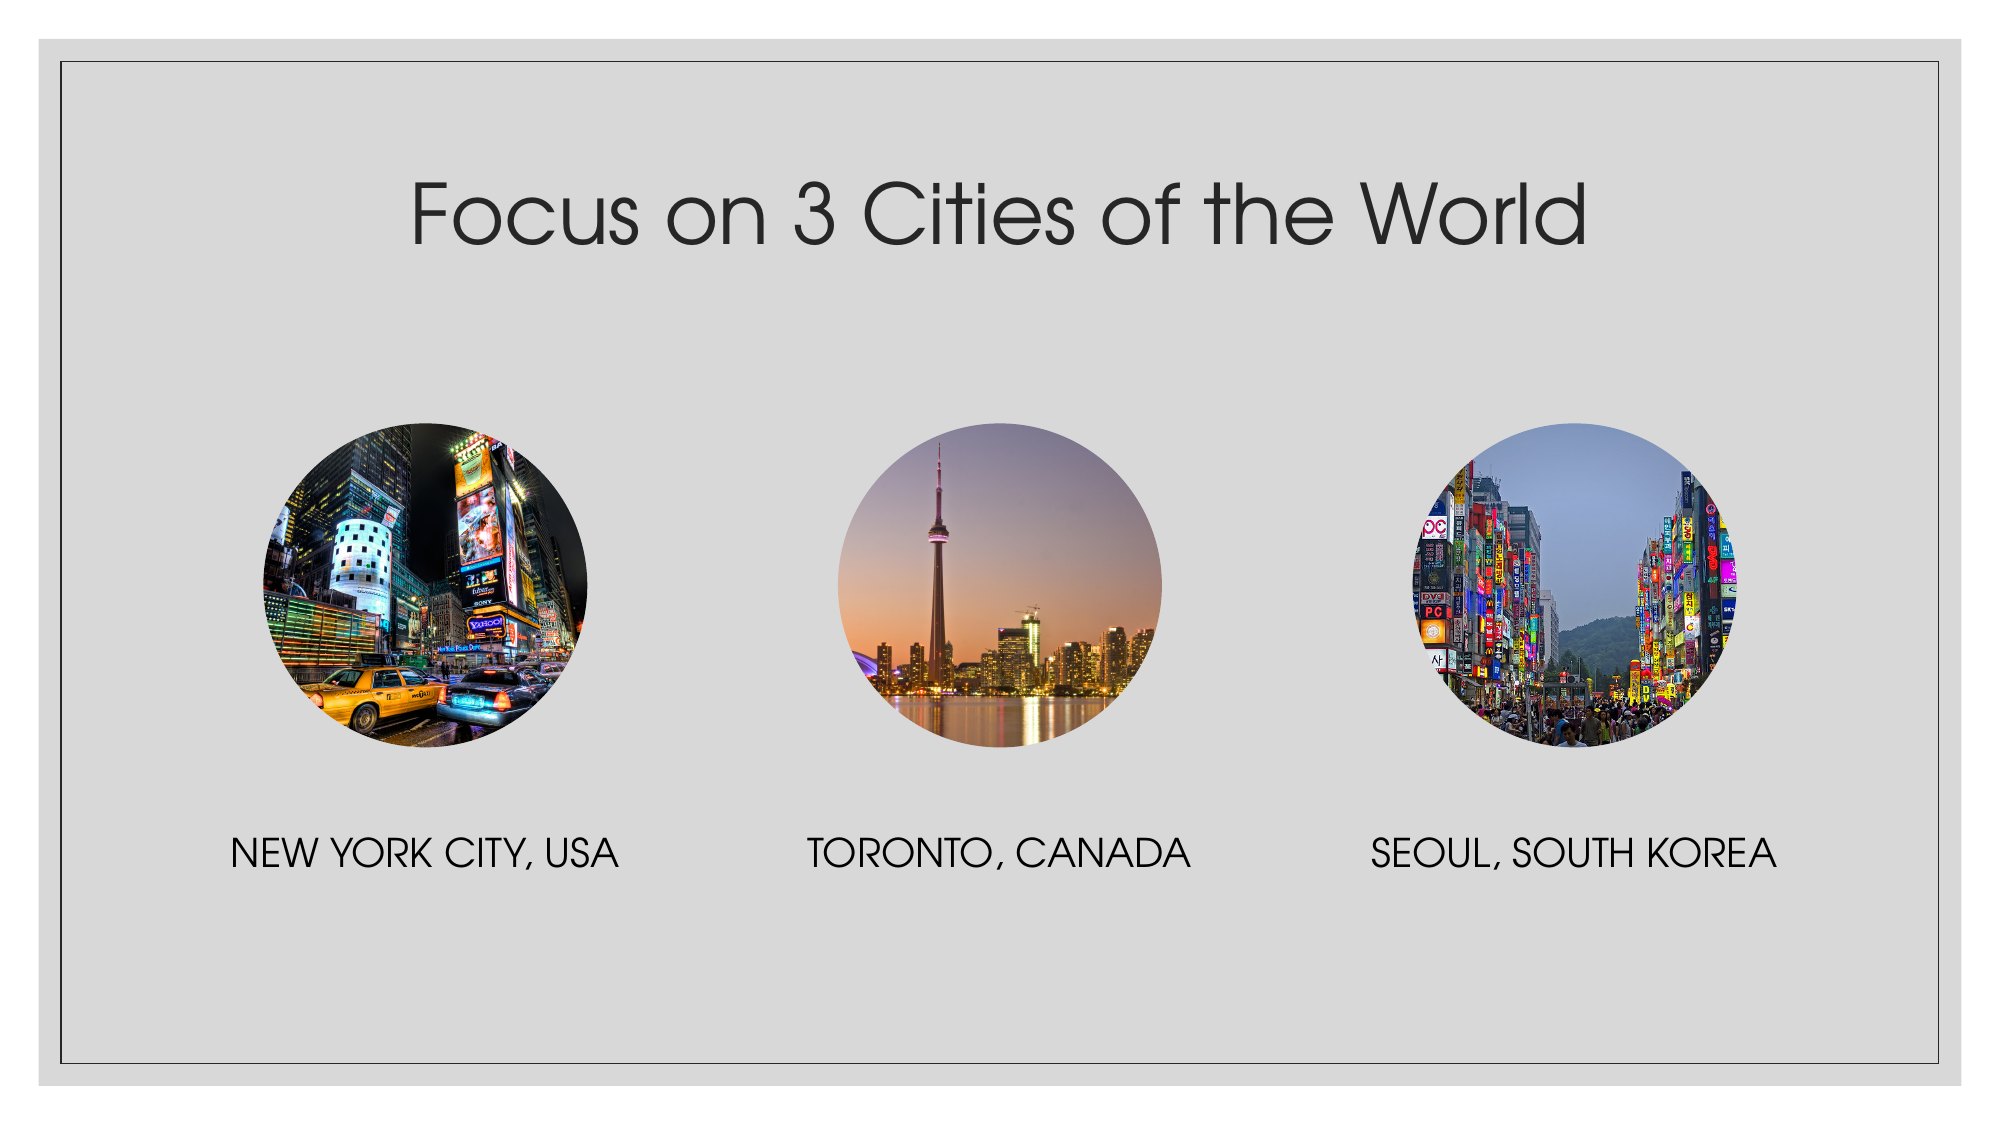

# Focus on 3 Cities of the World
New York City, USA
Toronto, Canada
Seoul, south Korea